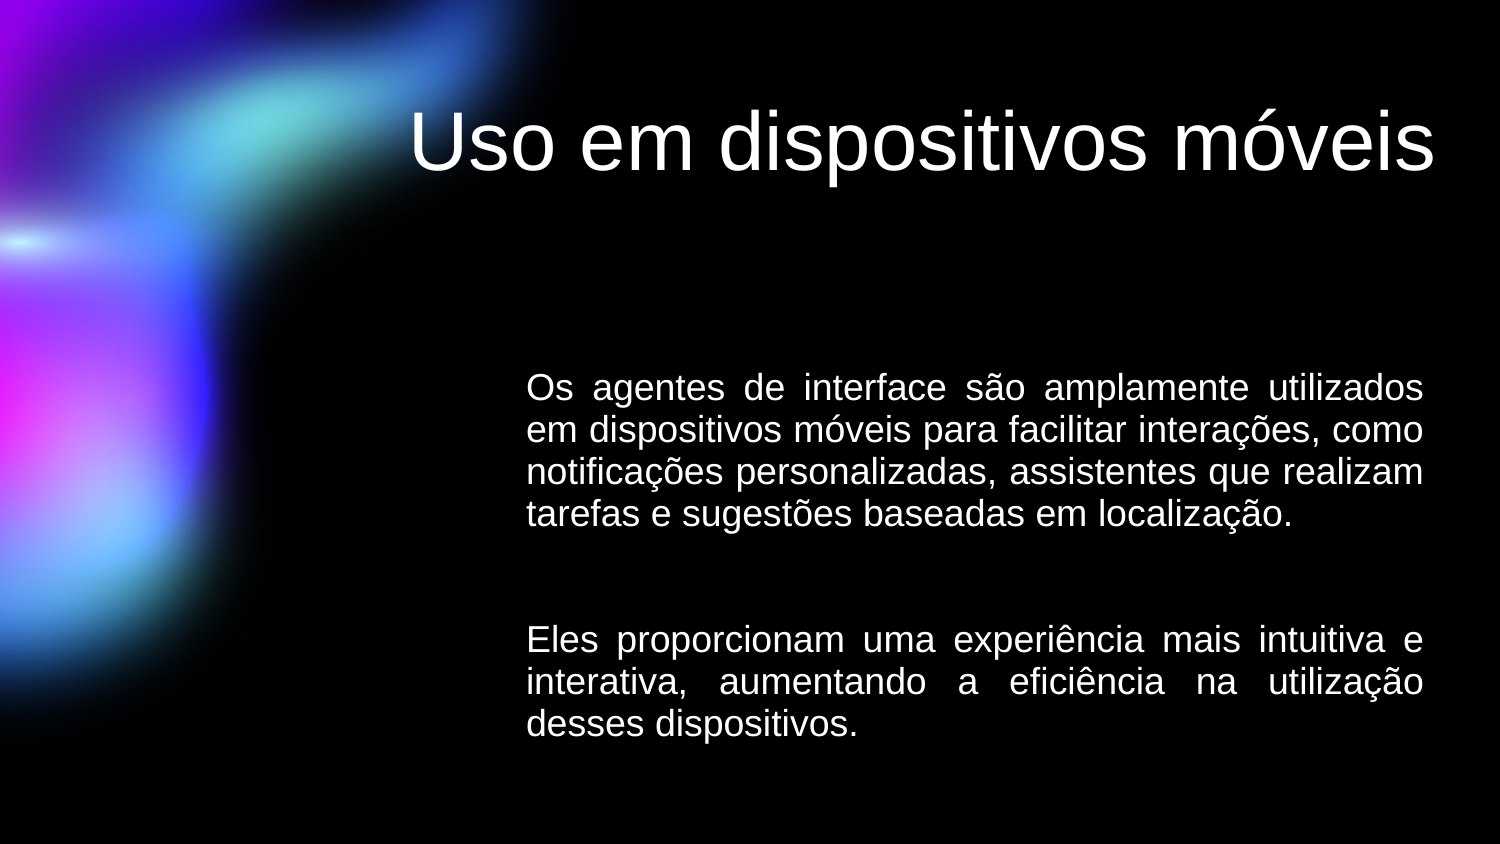

# Uso em dispositivos móveis
Os agentes de interface são amplamente utilizados em dispositivos móveis para facilitar interações, como notificações personalizadas, assistentes que realizam tarefas e sugestões baseadas em localização.

Eles proporcionam uma experiência mais intuitiva e interativa, aumentando a eficiência na utilização desses dispositivos.